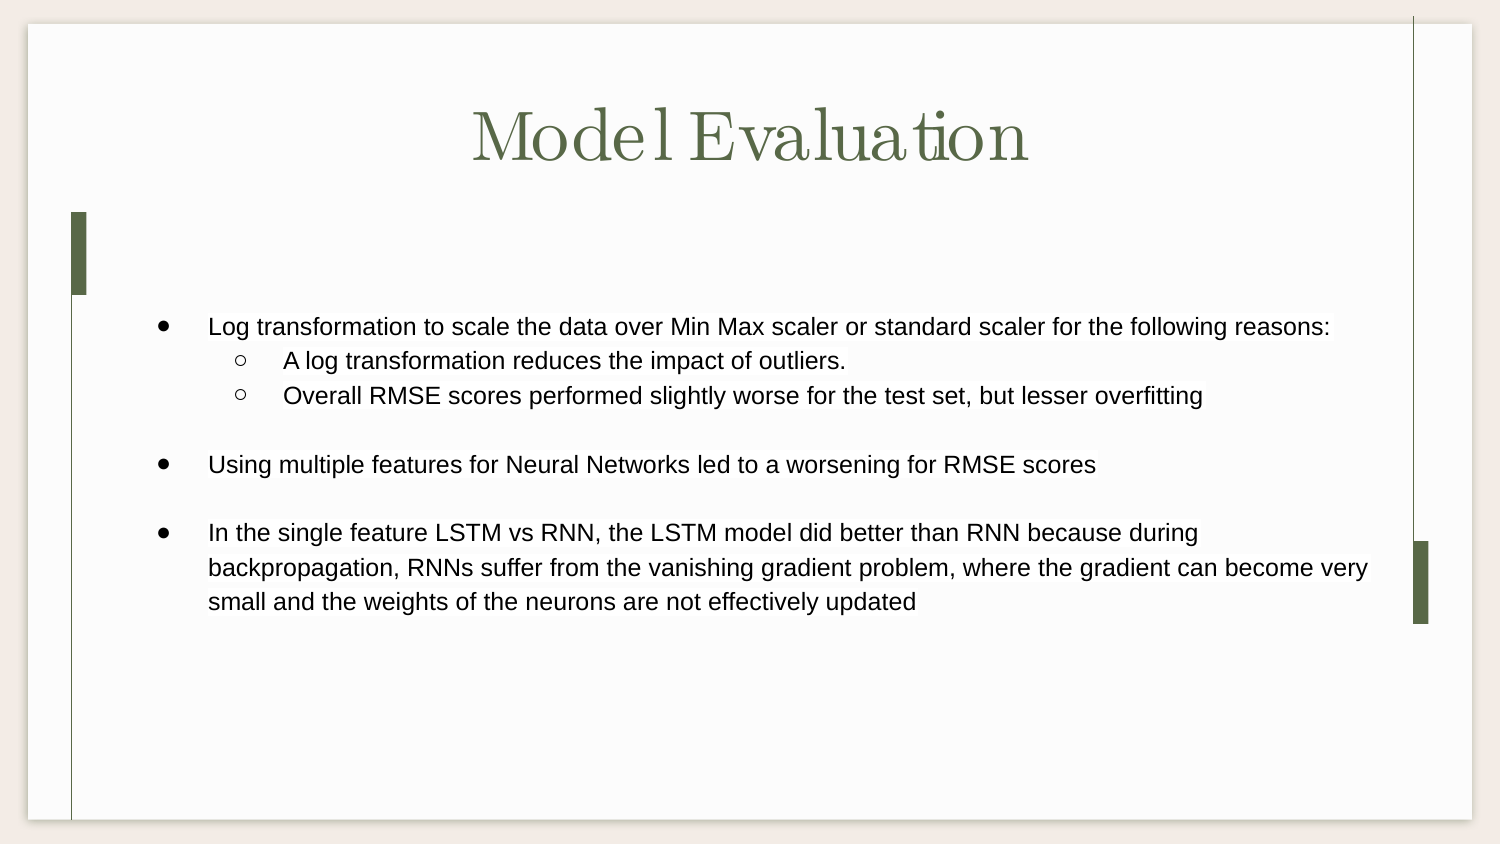

# Model Evaluation
Log transformation to scale the data over Min Max scaler or standard scaler for the following reasons:
A log transformation reduces the impact of outliers.
Overall RMSE scores performed slightly worse for the test set, but lesser overfitting

Using multiple features for Neural Networks led to a worsening for RMSE scores

In the single feature LSTM vs RNN, the LSTM model did better than RNN because during backpropagation, RNNs suffer from the vanishing gradient problem, where the gradient can become very small and the weights of the neurons are not effectively updated